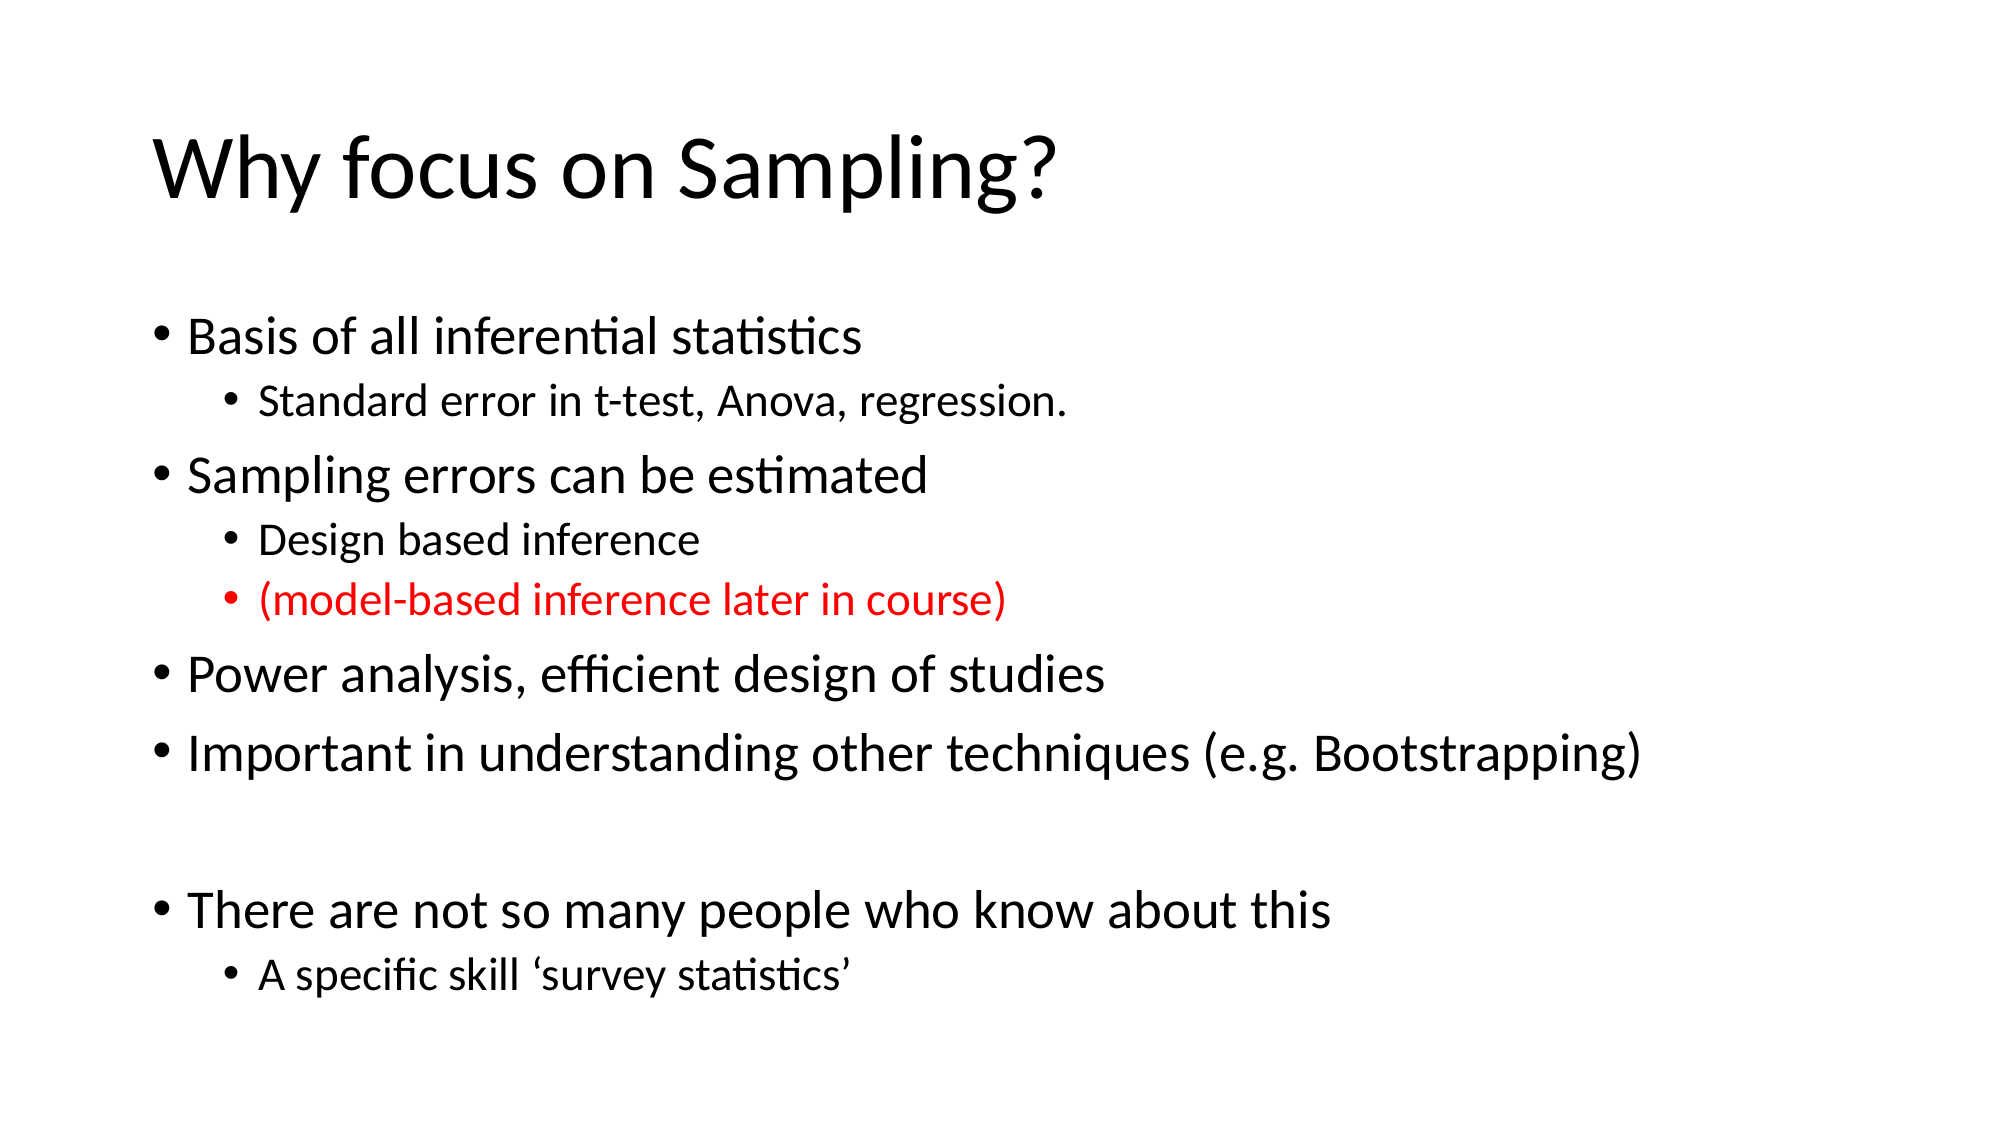

# Why focus on Sampling?
Basis of all inferential statistics
Standard error in t-test, Anova, regression.
Sampling errors can be estimated
Design based inference
(model-based inference later in course)
Power analysis, efficient design of studies
Important in understanding other techniques (e.g. Bootstrapping)

There are not so many people who know about this
A specific skill ‘survey statistics’